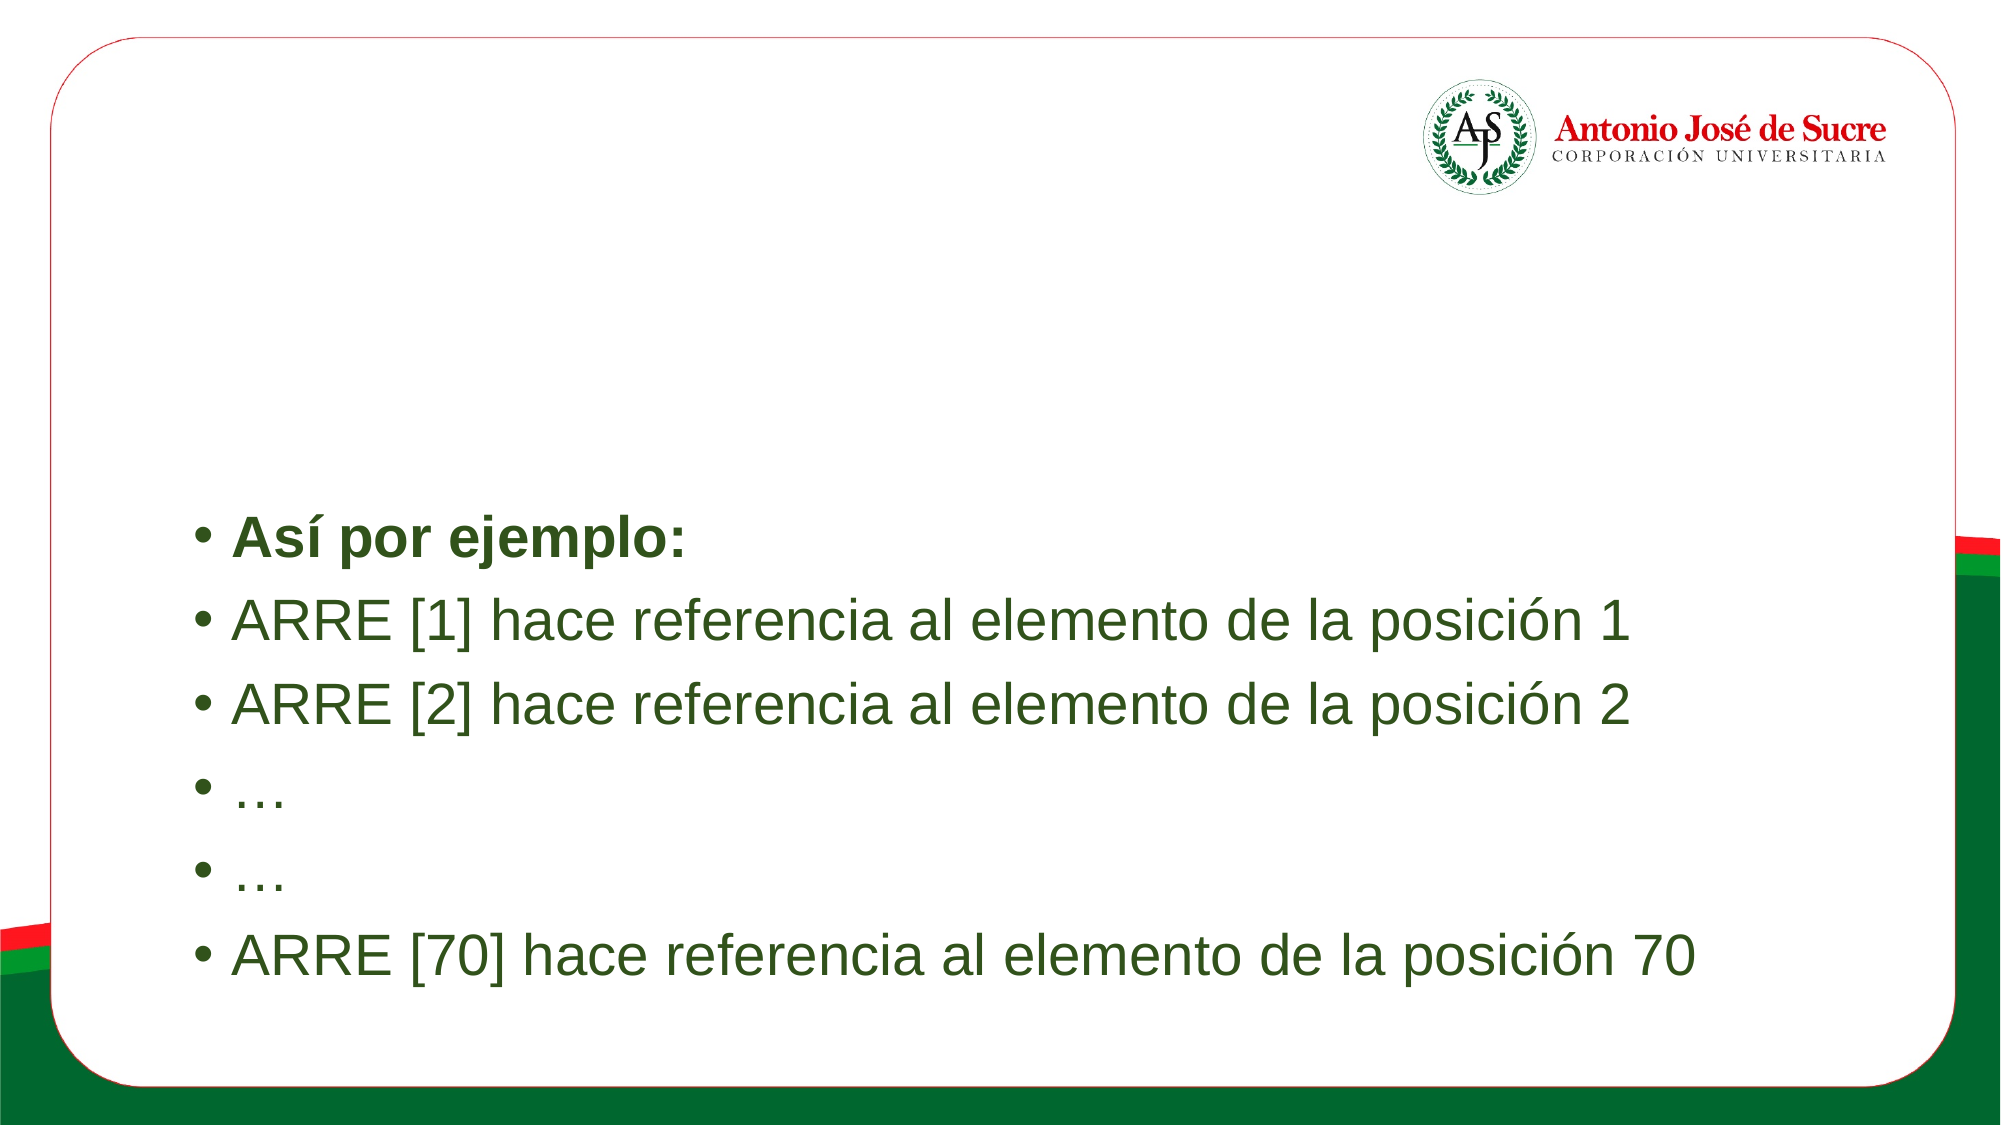

#
Así por ejemplo:
ARRE [1] hace referencia al elemento de la posición 1
ARRE [2] hace referencia al elemento de la posición 2
…
…
ARRE [70] hace referencia al elemento de la posición 70